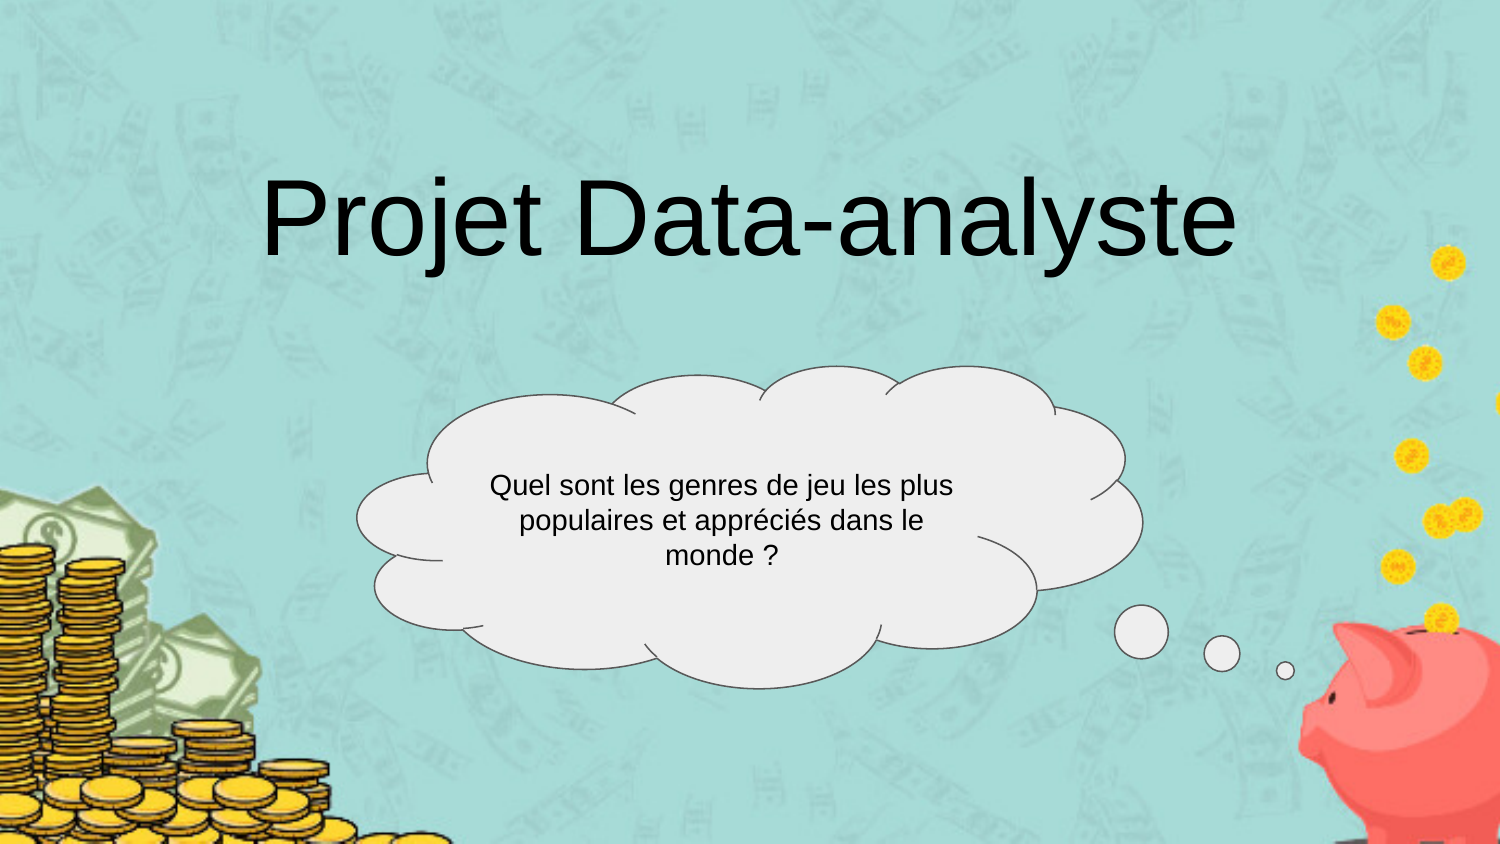

# Projet Data-analyste
Quel sont les genres de jeu les plus populaires et appréciés dans le monde ?